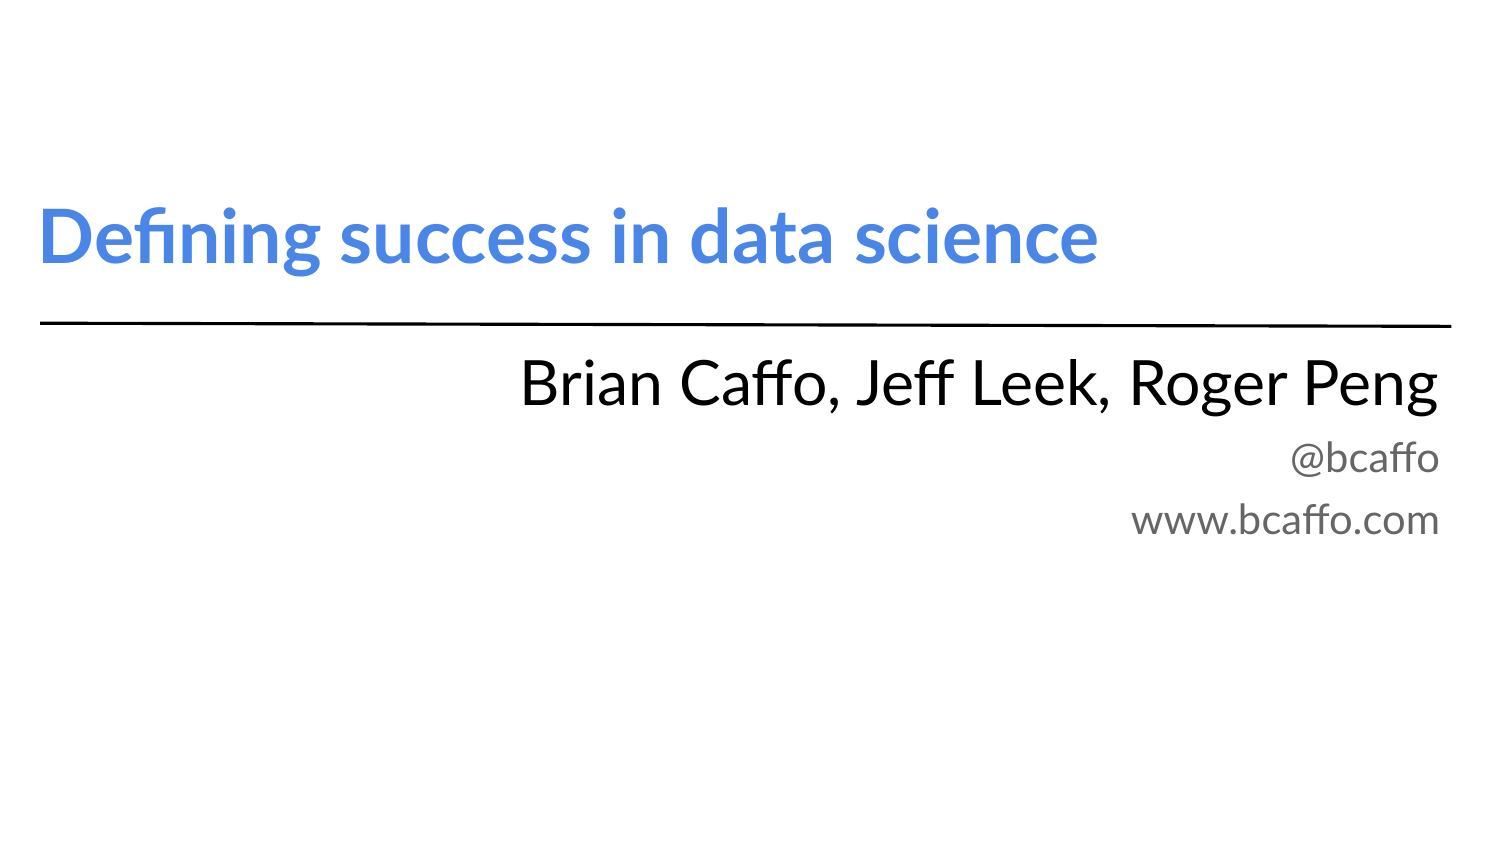

# Defining success in data science
Brian Caffo, Jeff Leek, Roger Peng
@bcaffo
www.bcaffo.com